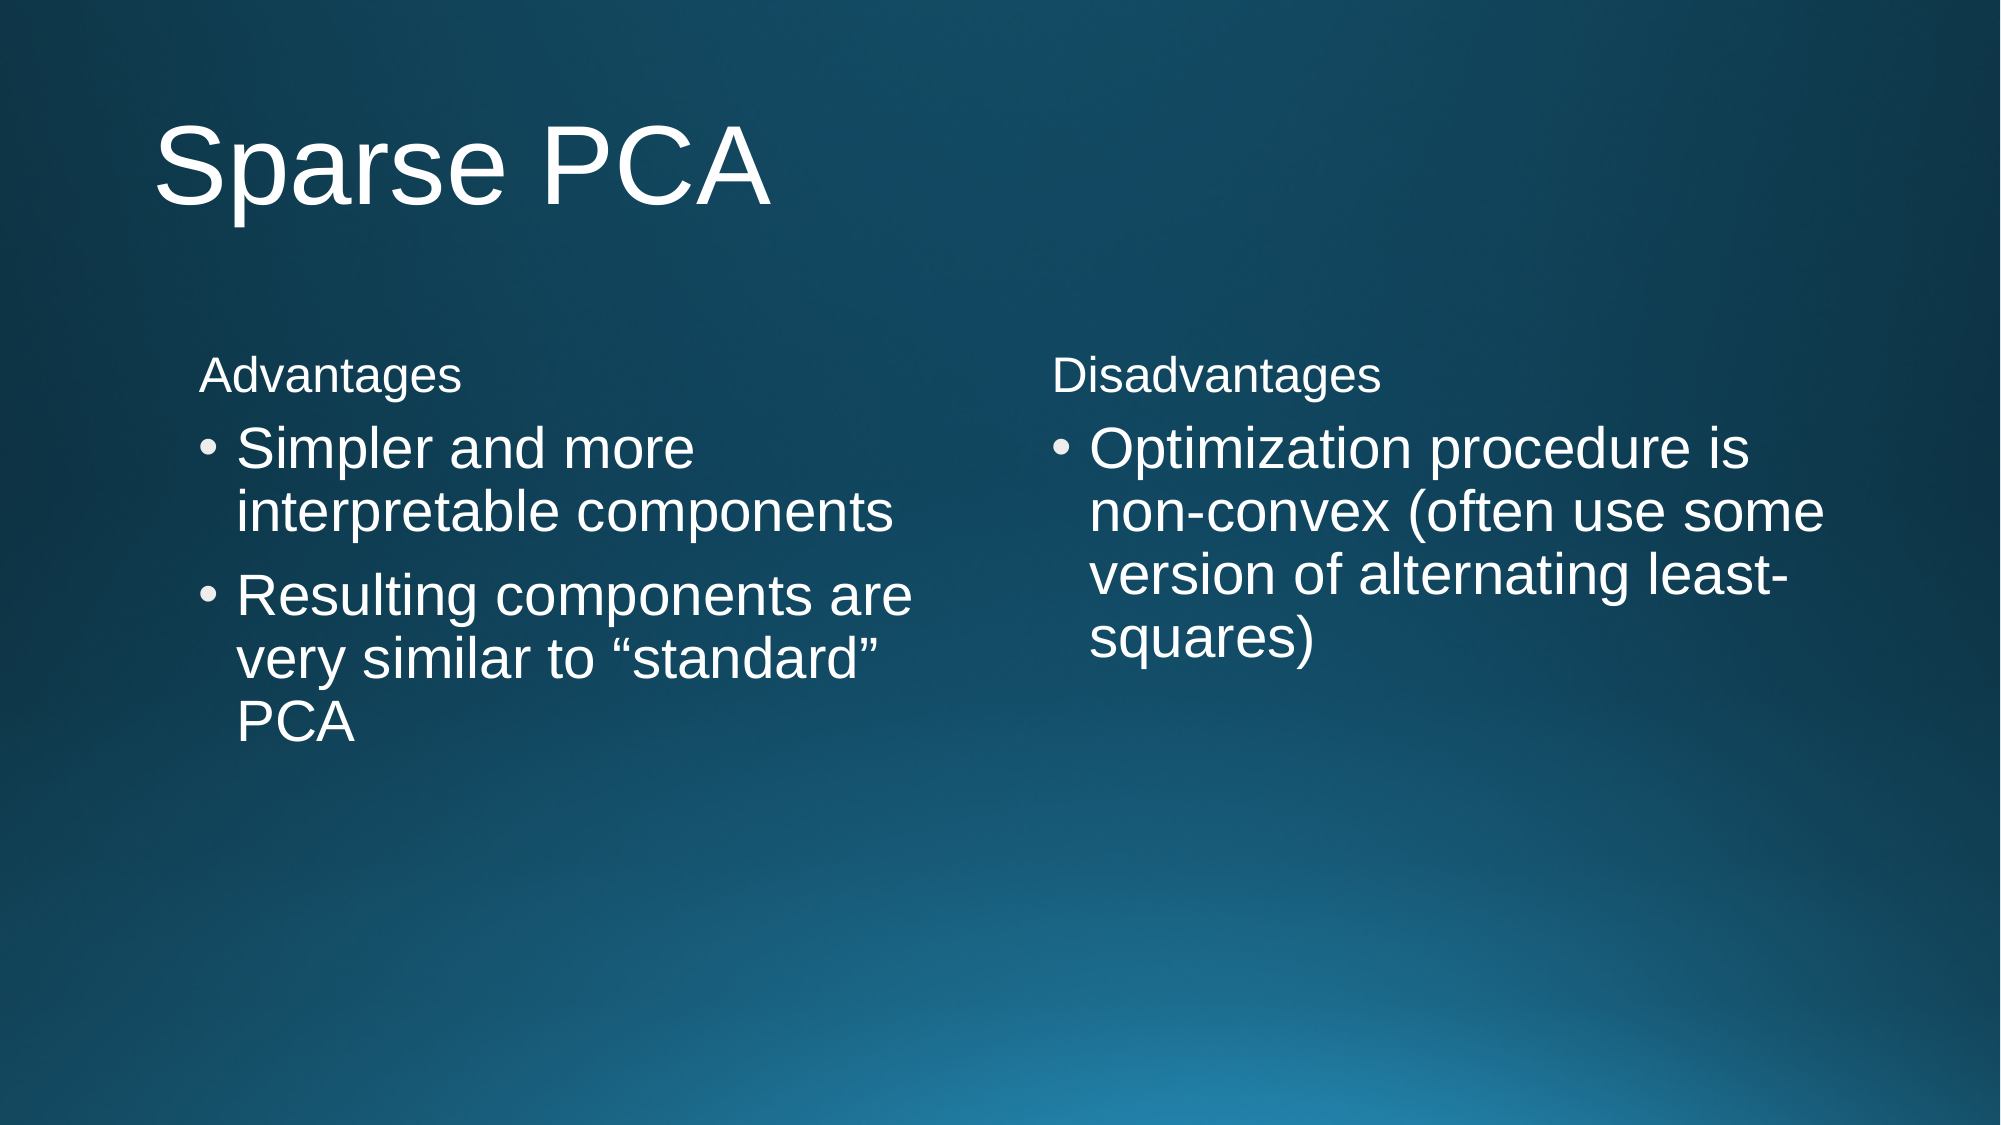

# Sparse PCA
Advantages
Disadvantages
Simpler and more interpretable components
Resulting components are very similar to “standard” PCA

Optimization procedure is non-convex (often use some version of alternating least-squares)